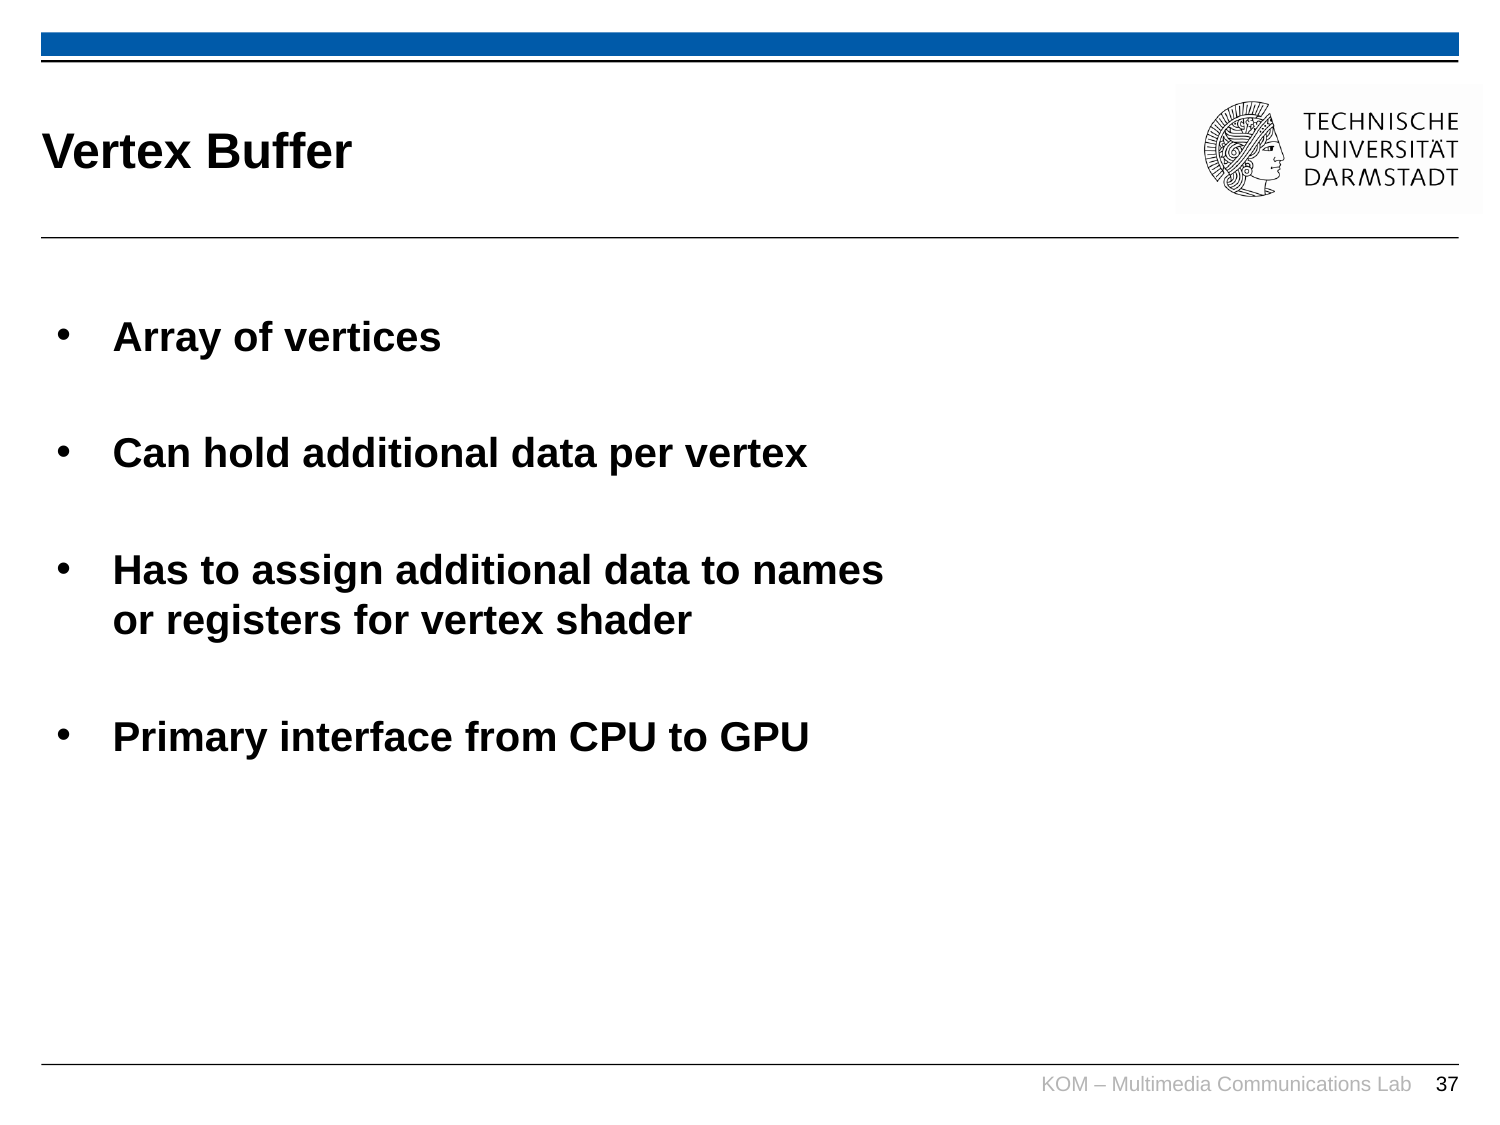

# Vertex Buffer

Array of vertices

Can hold additional data per vertex

Has to assign additional data to names
or registers for vertex shader

Primary interface from CPU to GPU